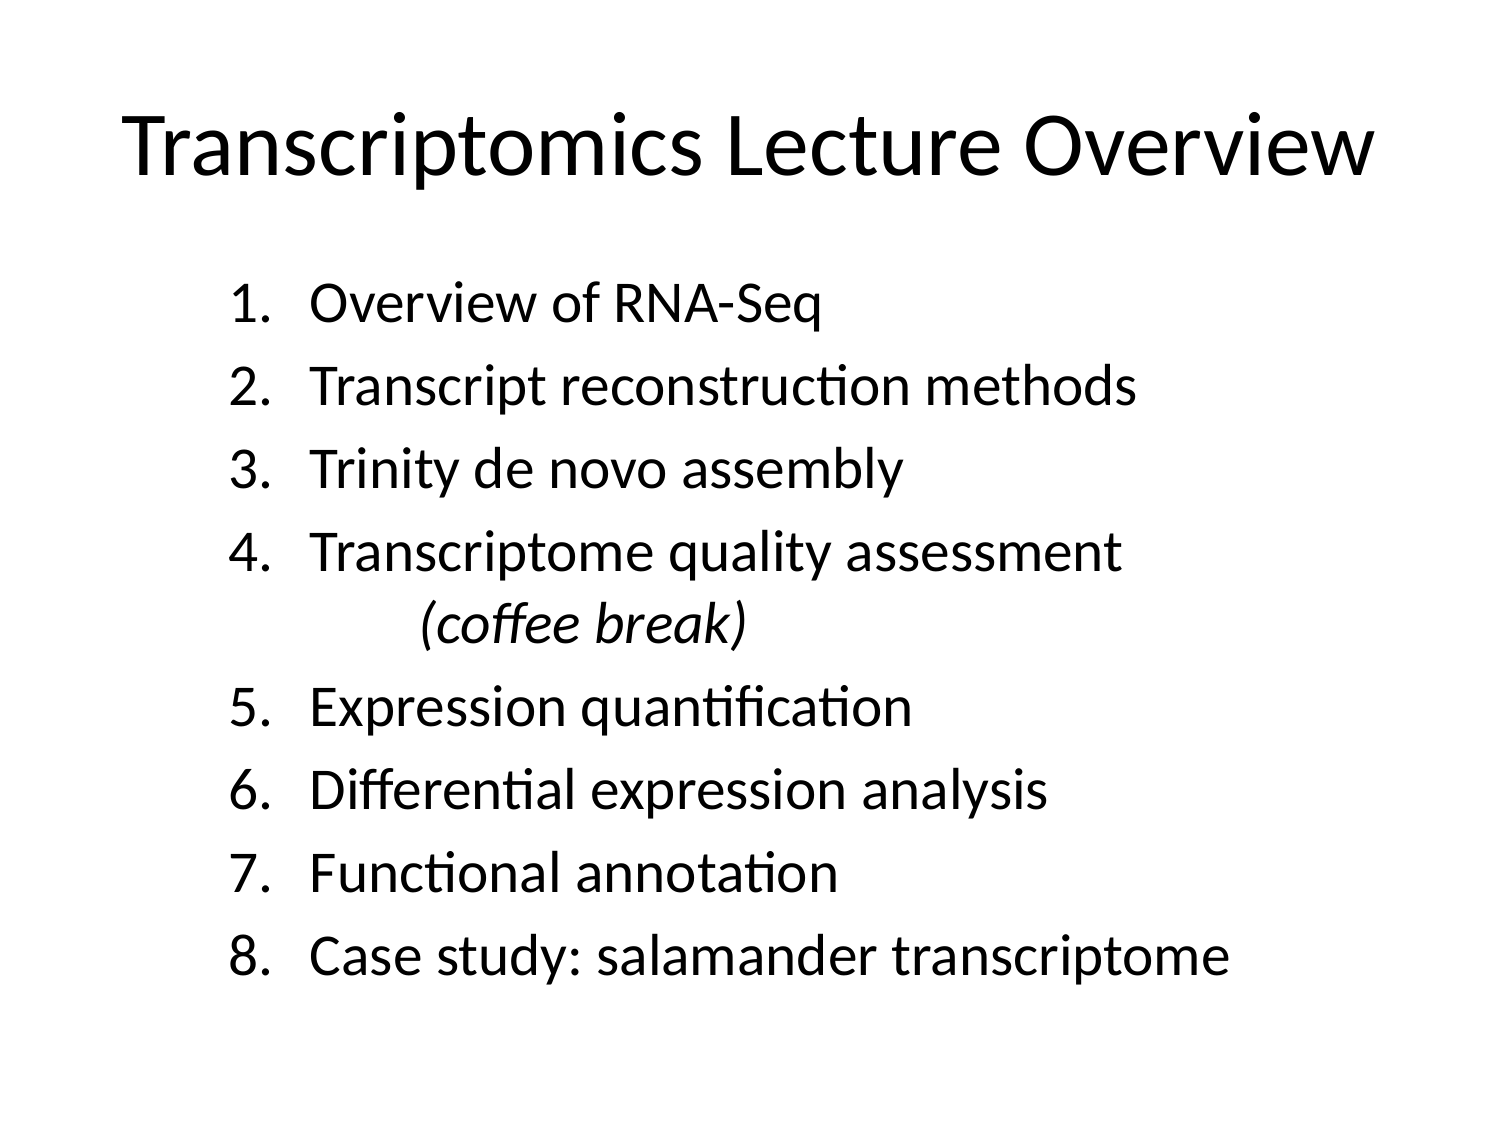

# Transcriptomics Lecture Overview
Overview of RNA-Seq
Transcript reconstruction methods
Trinity de novo assembly
Transcriptome quality assessment
        (coffee break)
Expression quantification
Differential expression analysis
Functional annotation
Case study: salamander transcriptome